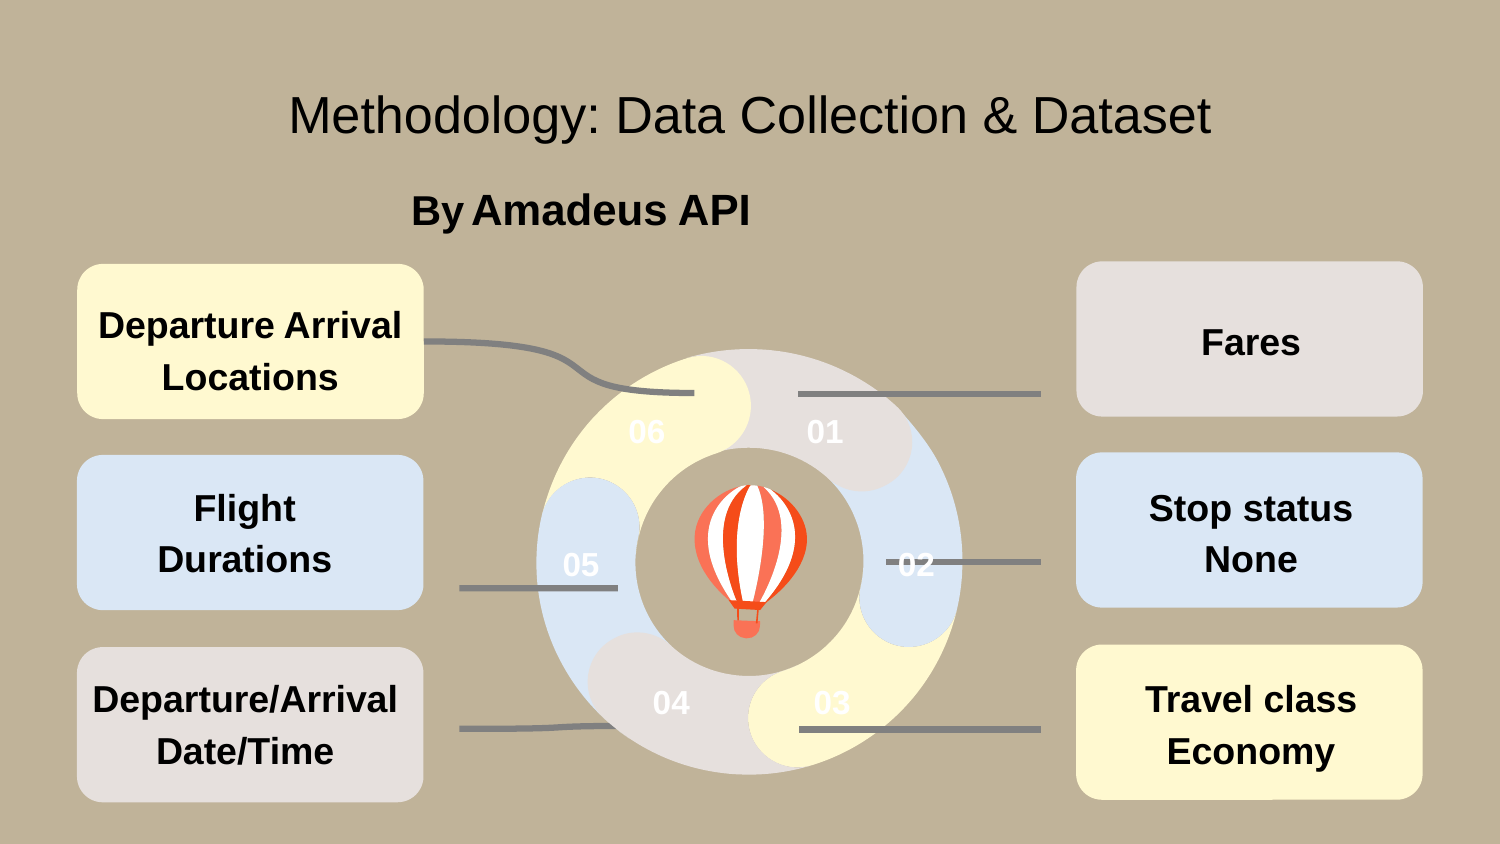

# Methodology: Data Collection & Dataset
By Amadeus API

Departure Arrival Locations
Fares

06
01

05
02

04
03

Stop status None
Flight Durations

Departure/Arrival  Date/Time
Travel class Economy